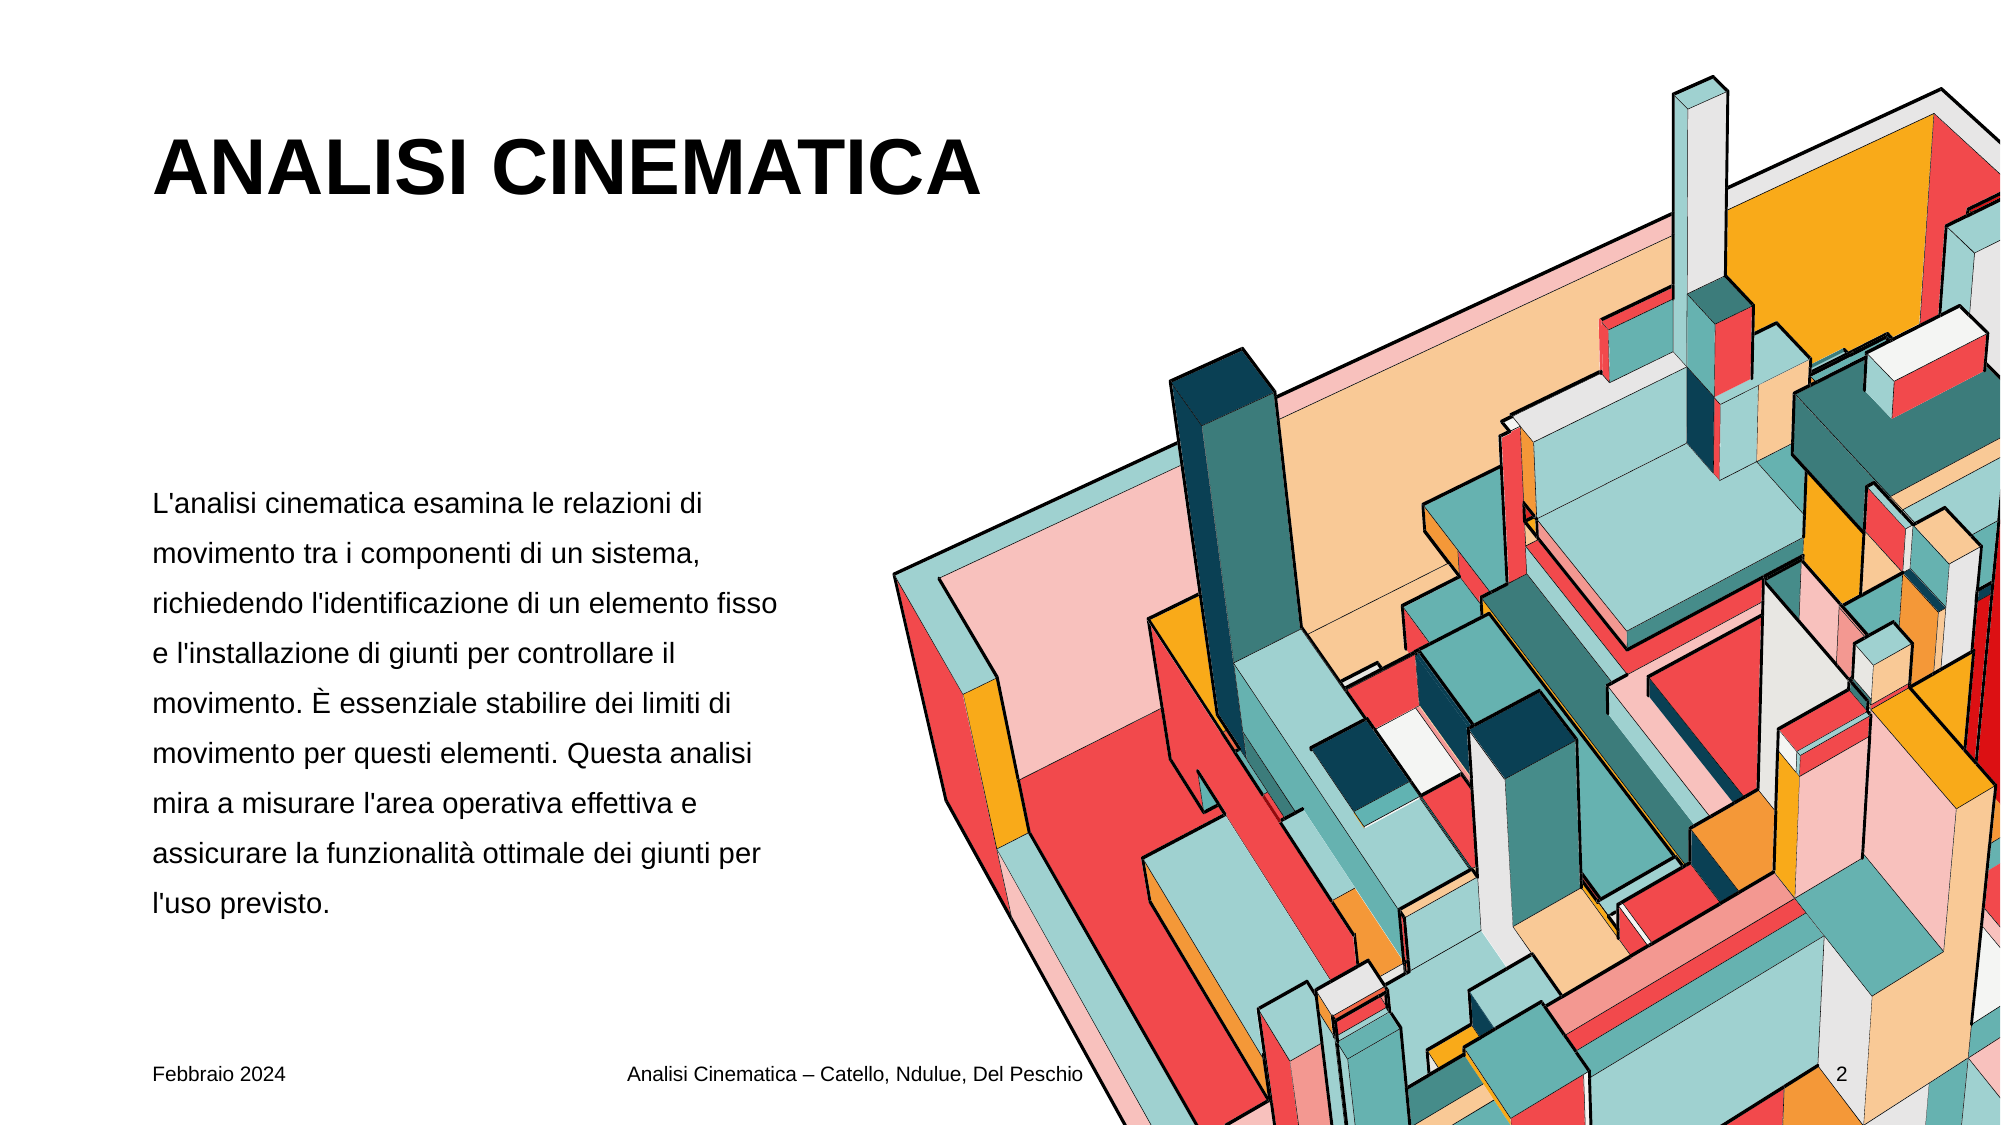

# ANALISI CINEMATICA
L'analisi cinematica esamina le relazioni di movimento tra i componenti di un sistema, richiedendo l'identificazione di un elemento fisso e l'installazione di giunti per controllare il movimento. È essenziale stabilire dei limiti di movimento per questi elementi. Questa analisi mira a misurare l'area operativa effettiva e assicurare la funzionalità ottimale dei giunti per l'uso previsto.
Febbraio 2024
Analisi Cinematica – Catello, Ndulue, Del Peschio
2